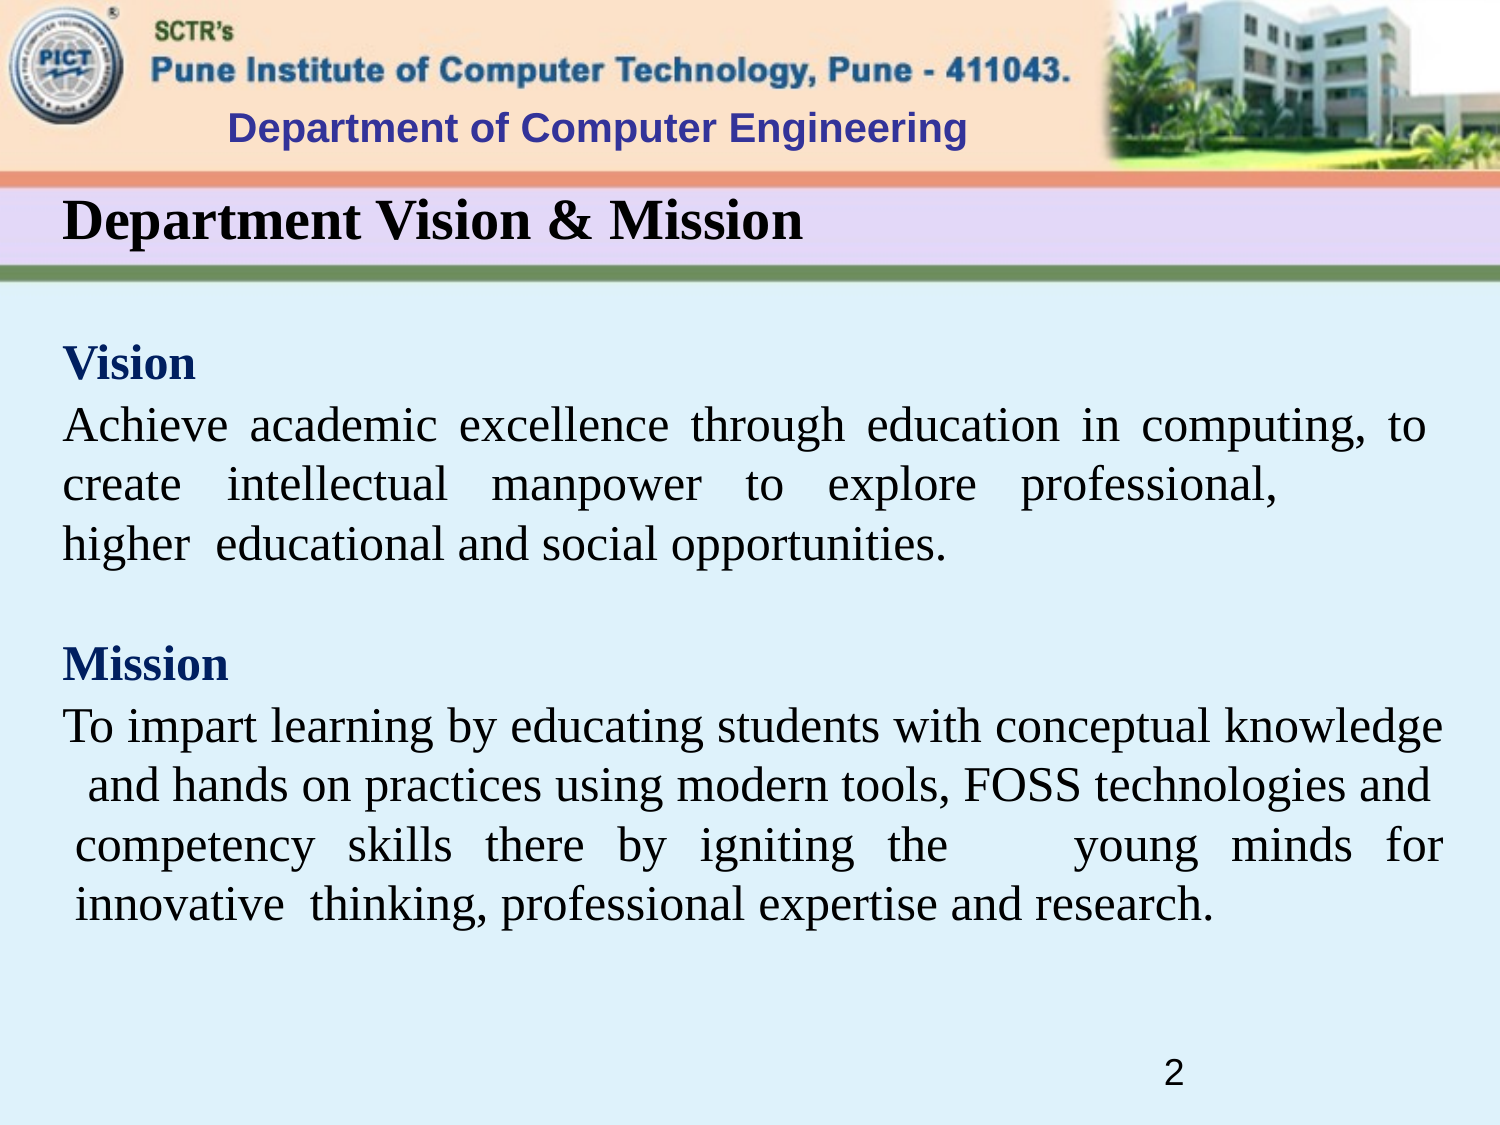

Department of Computer Engineering
# Department Vision & Mission
Vision
Achieve academic excellence through education in computing, to  create	intellectual	manpower	to	explore	professional,	higher  educational and social opportunities.

Mission
To impart learning by educating students with conceptual knowledge  and hands on practices using modern tools, FOSS technologies and  competency skills there by igniting the	young minds for innovative  thinking, professional expertise and research.
2